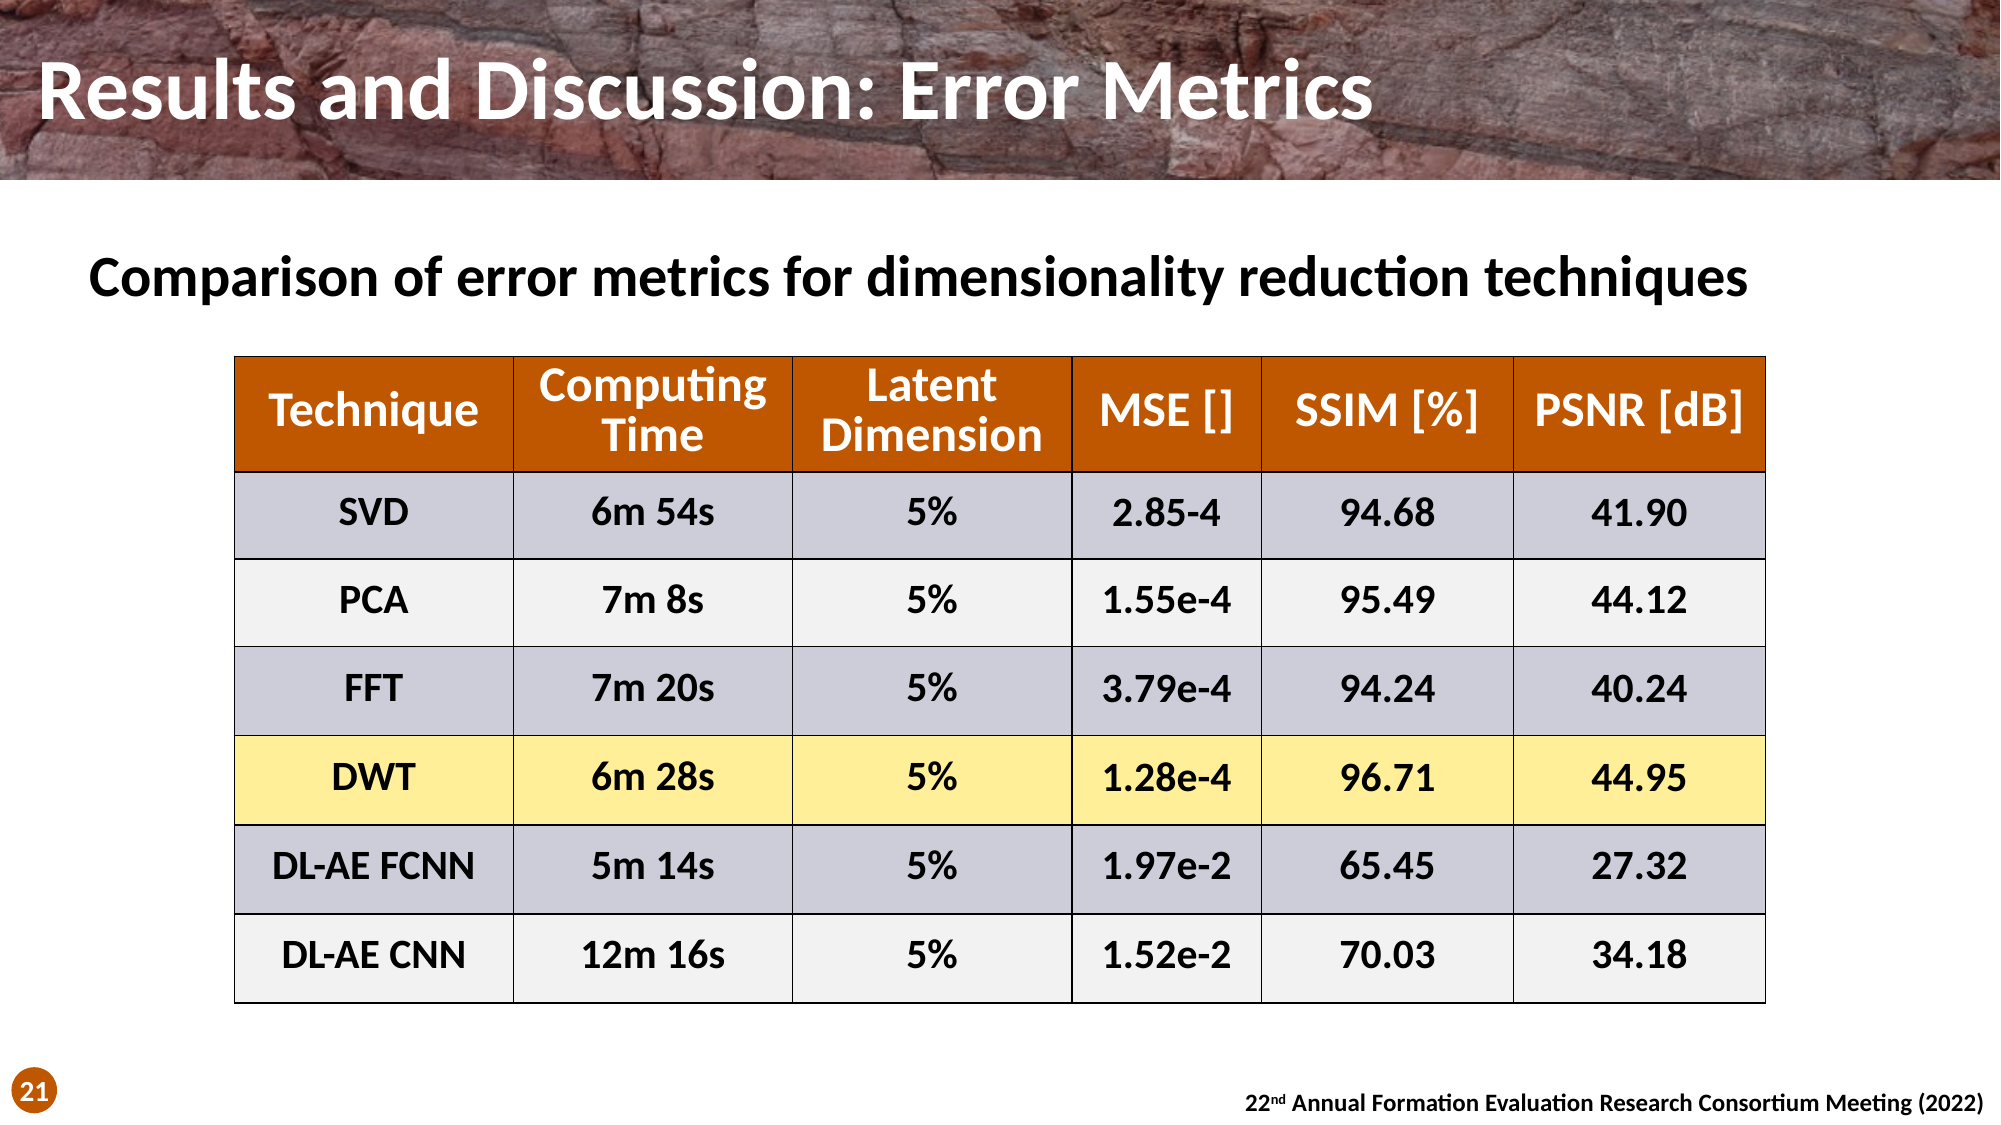

# Results and Discussion: Error Metrics
Comparison of error metrics for dimensionality reduction techniques
| Technique | Computing Time | Latent Dimension | MSE [] | SSIM [%] | PSNR [dB] |
| --- | --- | --- | --- | --- | --- |
| SVD | 6m 54s | 5% | 2.85-4 | 94.68 | 41.90 |
| PCA | 7m 8s | 5% | 1.55e-4 | 95.49 | 44.12 |
| FFT | 7m 20s | 5% | 3.79e-4 | 94.24 | 40.24 |
| DWT | 6m 28s | 5% | 1.28e-4 | 96.71 | 44.95 |
| DL-AE FCNN | 5m 14s | 5% | 1.97e-2 | 65.45 | 27.32 |
| DL-AE CNN | 12m 16s | 5% | 1.52e-2 | 70.03 | 34.18 |
21